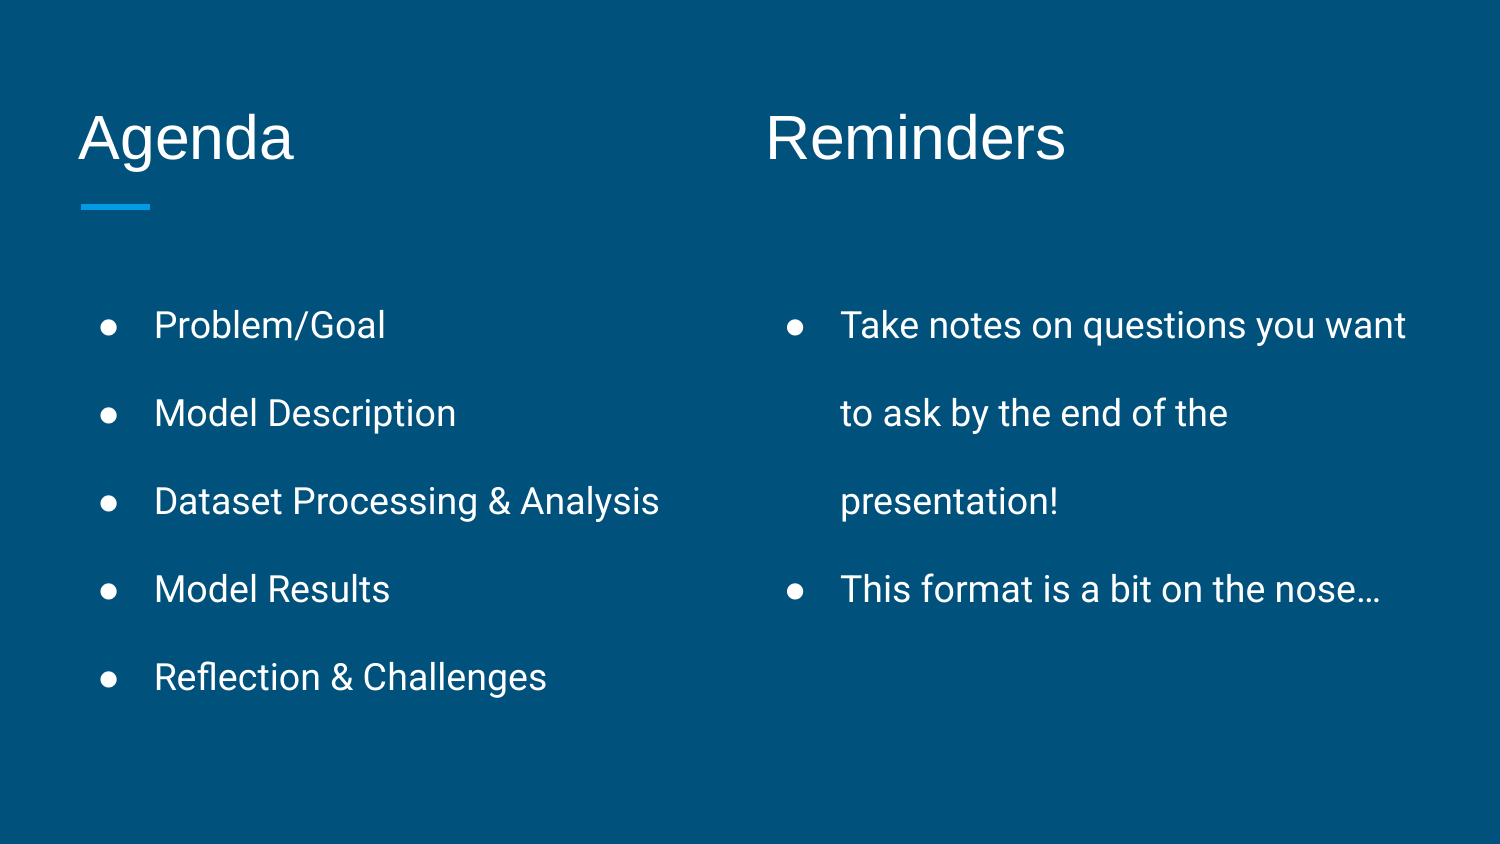

# Agenda
Reminders
Problem/Goal
Model Description
Dataset Processing & Analysis
Model Results
Reflection & Challenges
Take notes on questions you want to ask by the end of the presentation!
This format is a bit on the nose…